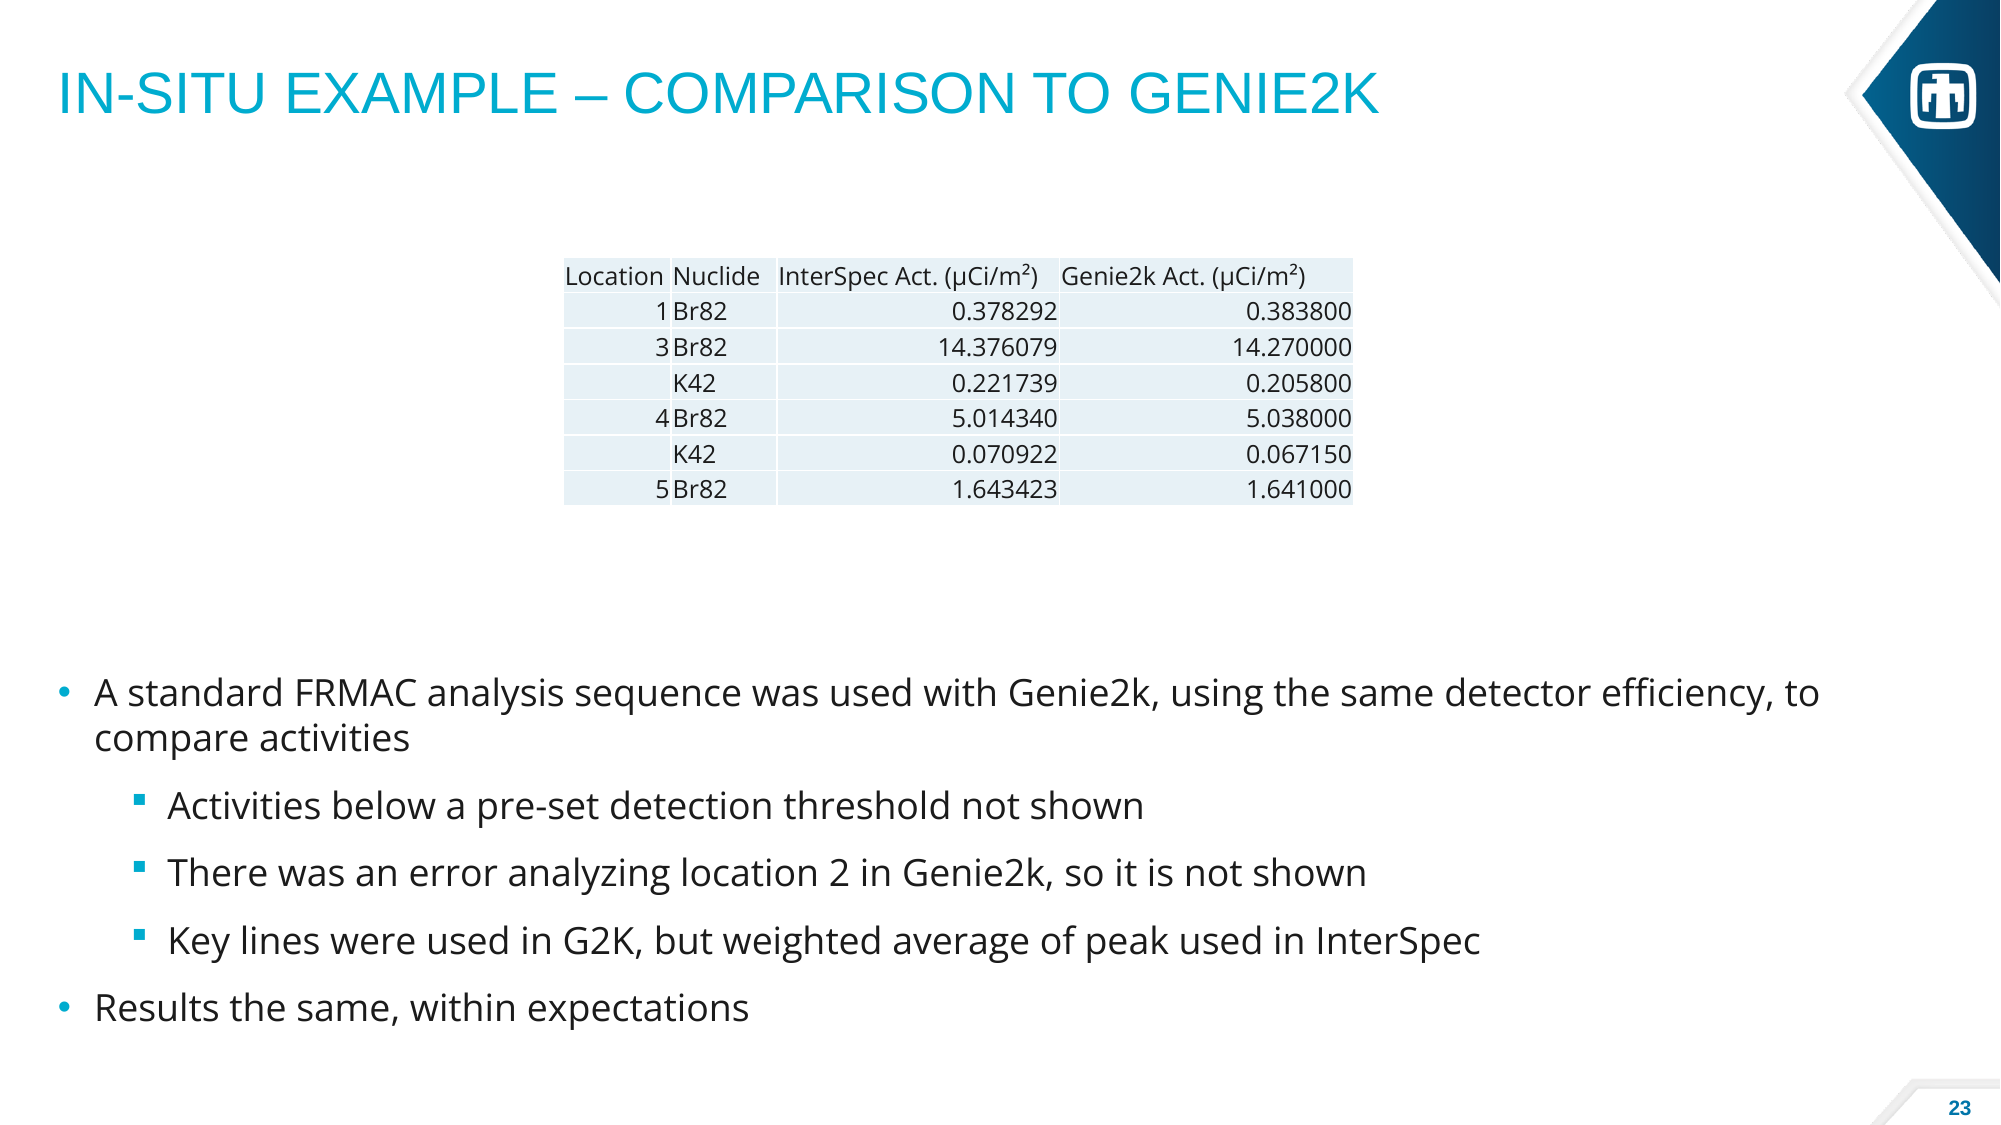

# in-situ Example – Comparison to Genie2k
| Location | Nuclide | InterSpec Act. (µCi/m²) | Genie2k Act. (µCi/m²) |
| --- | --- | --- | --- |
| 1 | Br82 | 0.378292 | 0.383800 |
| 3 | Br82 | 14.376079 | 14.270000 |
|  | K42 | 0.221739 | 0.205800 |
| 4 | Br82 | 5.014340 | 5.038000 |
|  | K42 | 0.070922 | 0.067150 |
| 5 | Br82 | 1.643423 | 1.641000 |
A standard FRMAC analysis sequence was used with Genie2k, using the same detector efficiency, to compare activities
Activities below a pre-set detection threshold not shown
There was an error analyzing location 2 in Genie2k, so it is not shown
Key lines were used in G2K, but weighted average of peak used in InterSpec
Results the same, within expectations
23